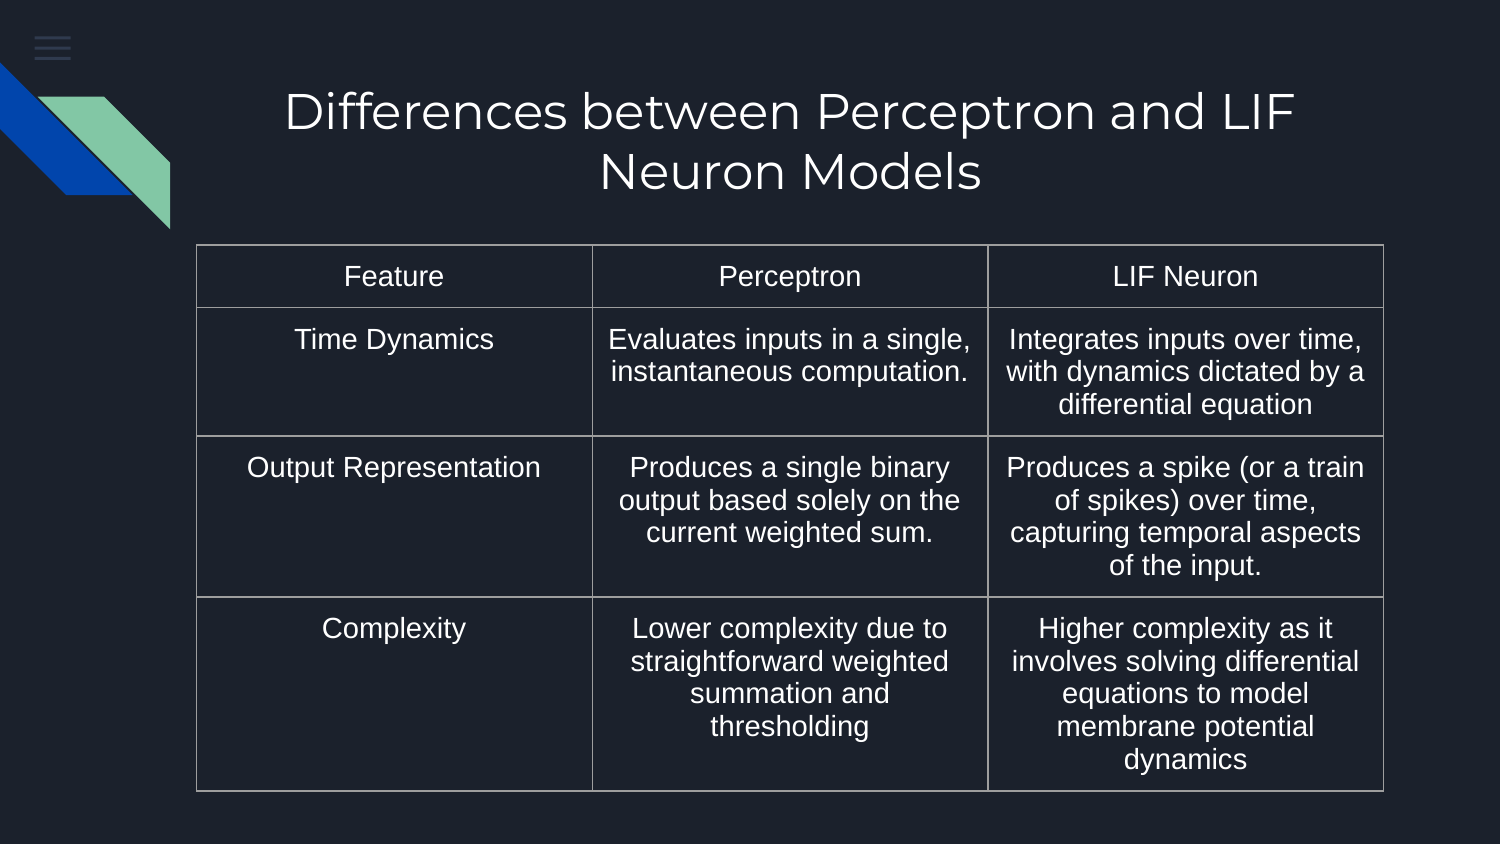

# Differences between Perceptron and LIF Neuron Models
| Feature | Perceptron | LIF Neuron |
| --- | --- | --- |
| Time Dynamics | Evaluates inputs in a single, instantaneous computation. | Integrates inputs over time, with dynamics dictated by a differential equation |
| Output Representation | Produces a single binary output based solely on the current weighted sum. | Produces a spike (or a train of spikes) over time, capturing temporal aspects of the input. |
| Complexity | Lower complexity due to straightforward weighted summation and thresholding | Higher complexity as it involves solving differential equations to model membrane potential dynamics |